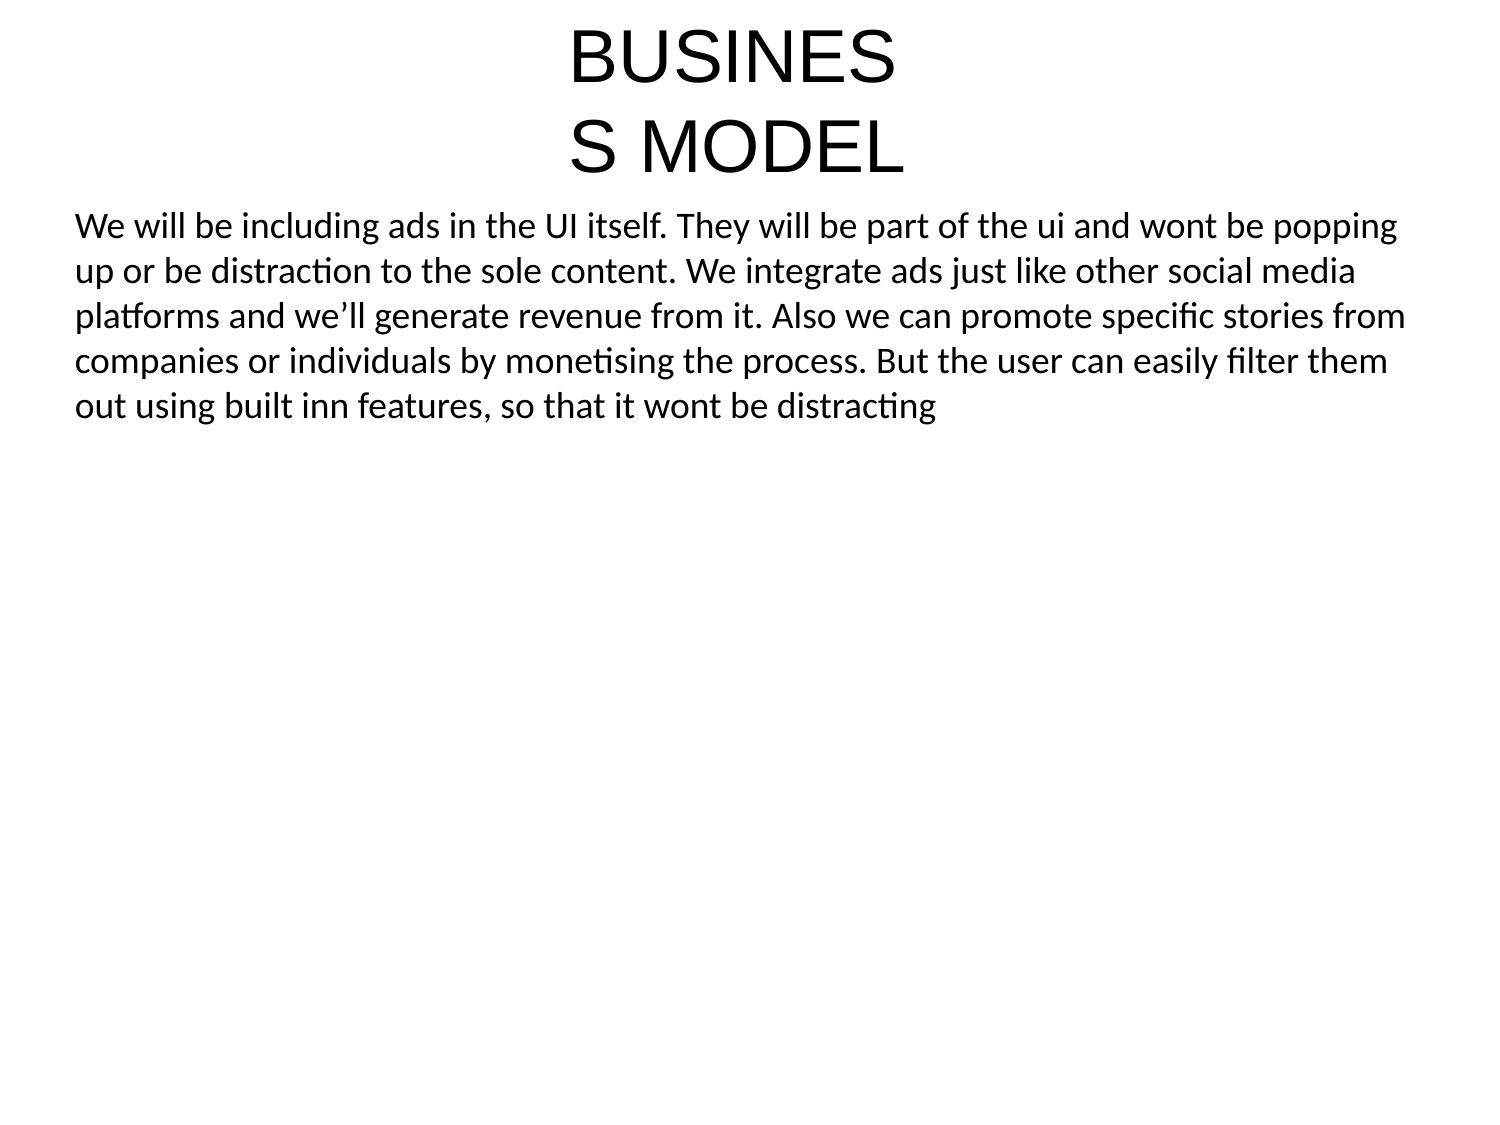

BUSINESS MODEL
We will be including ads in the UI itself. They will be part of the ui and wont be popping up or be distraction to the sole content. We integrate ads just like other social media platforms and we’ll generate revenue from it. Also we can promote specific stories from companies or individuals by monetising the process. But the user can easily filter them out using built inn features, so that it wont be distracting